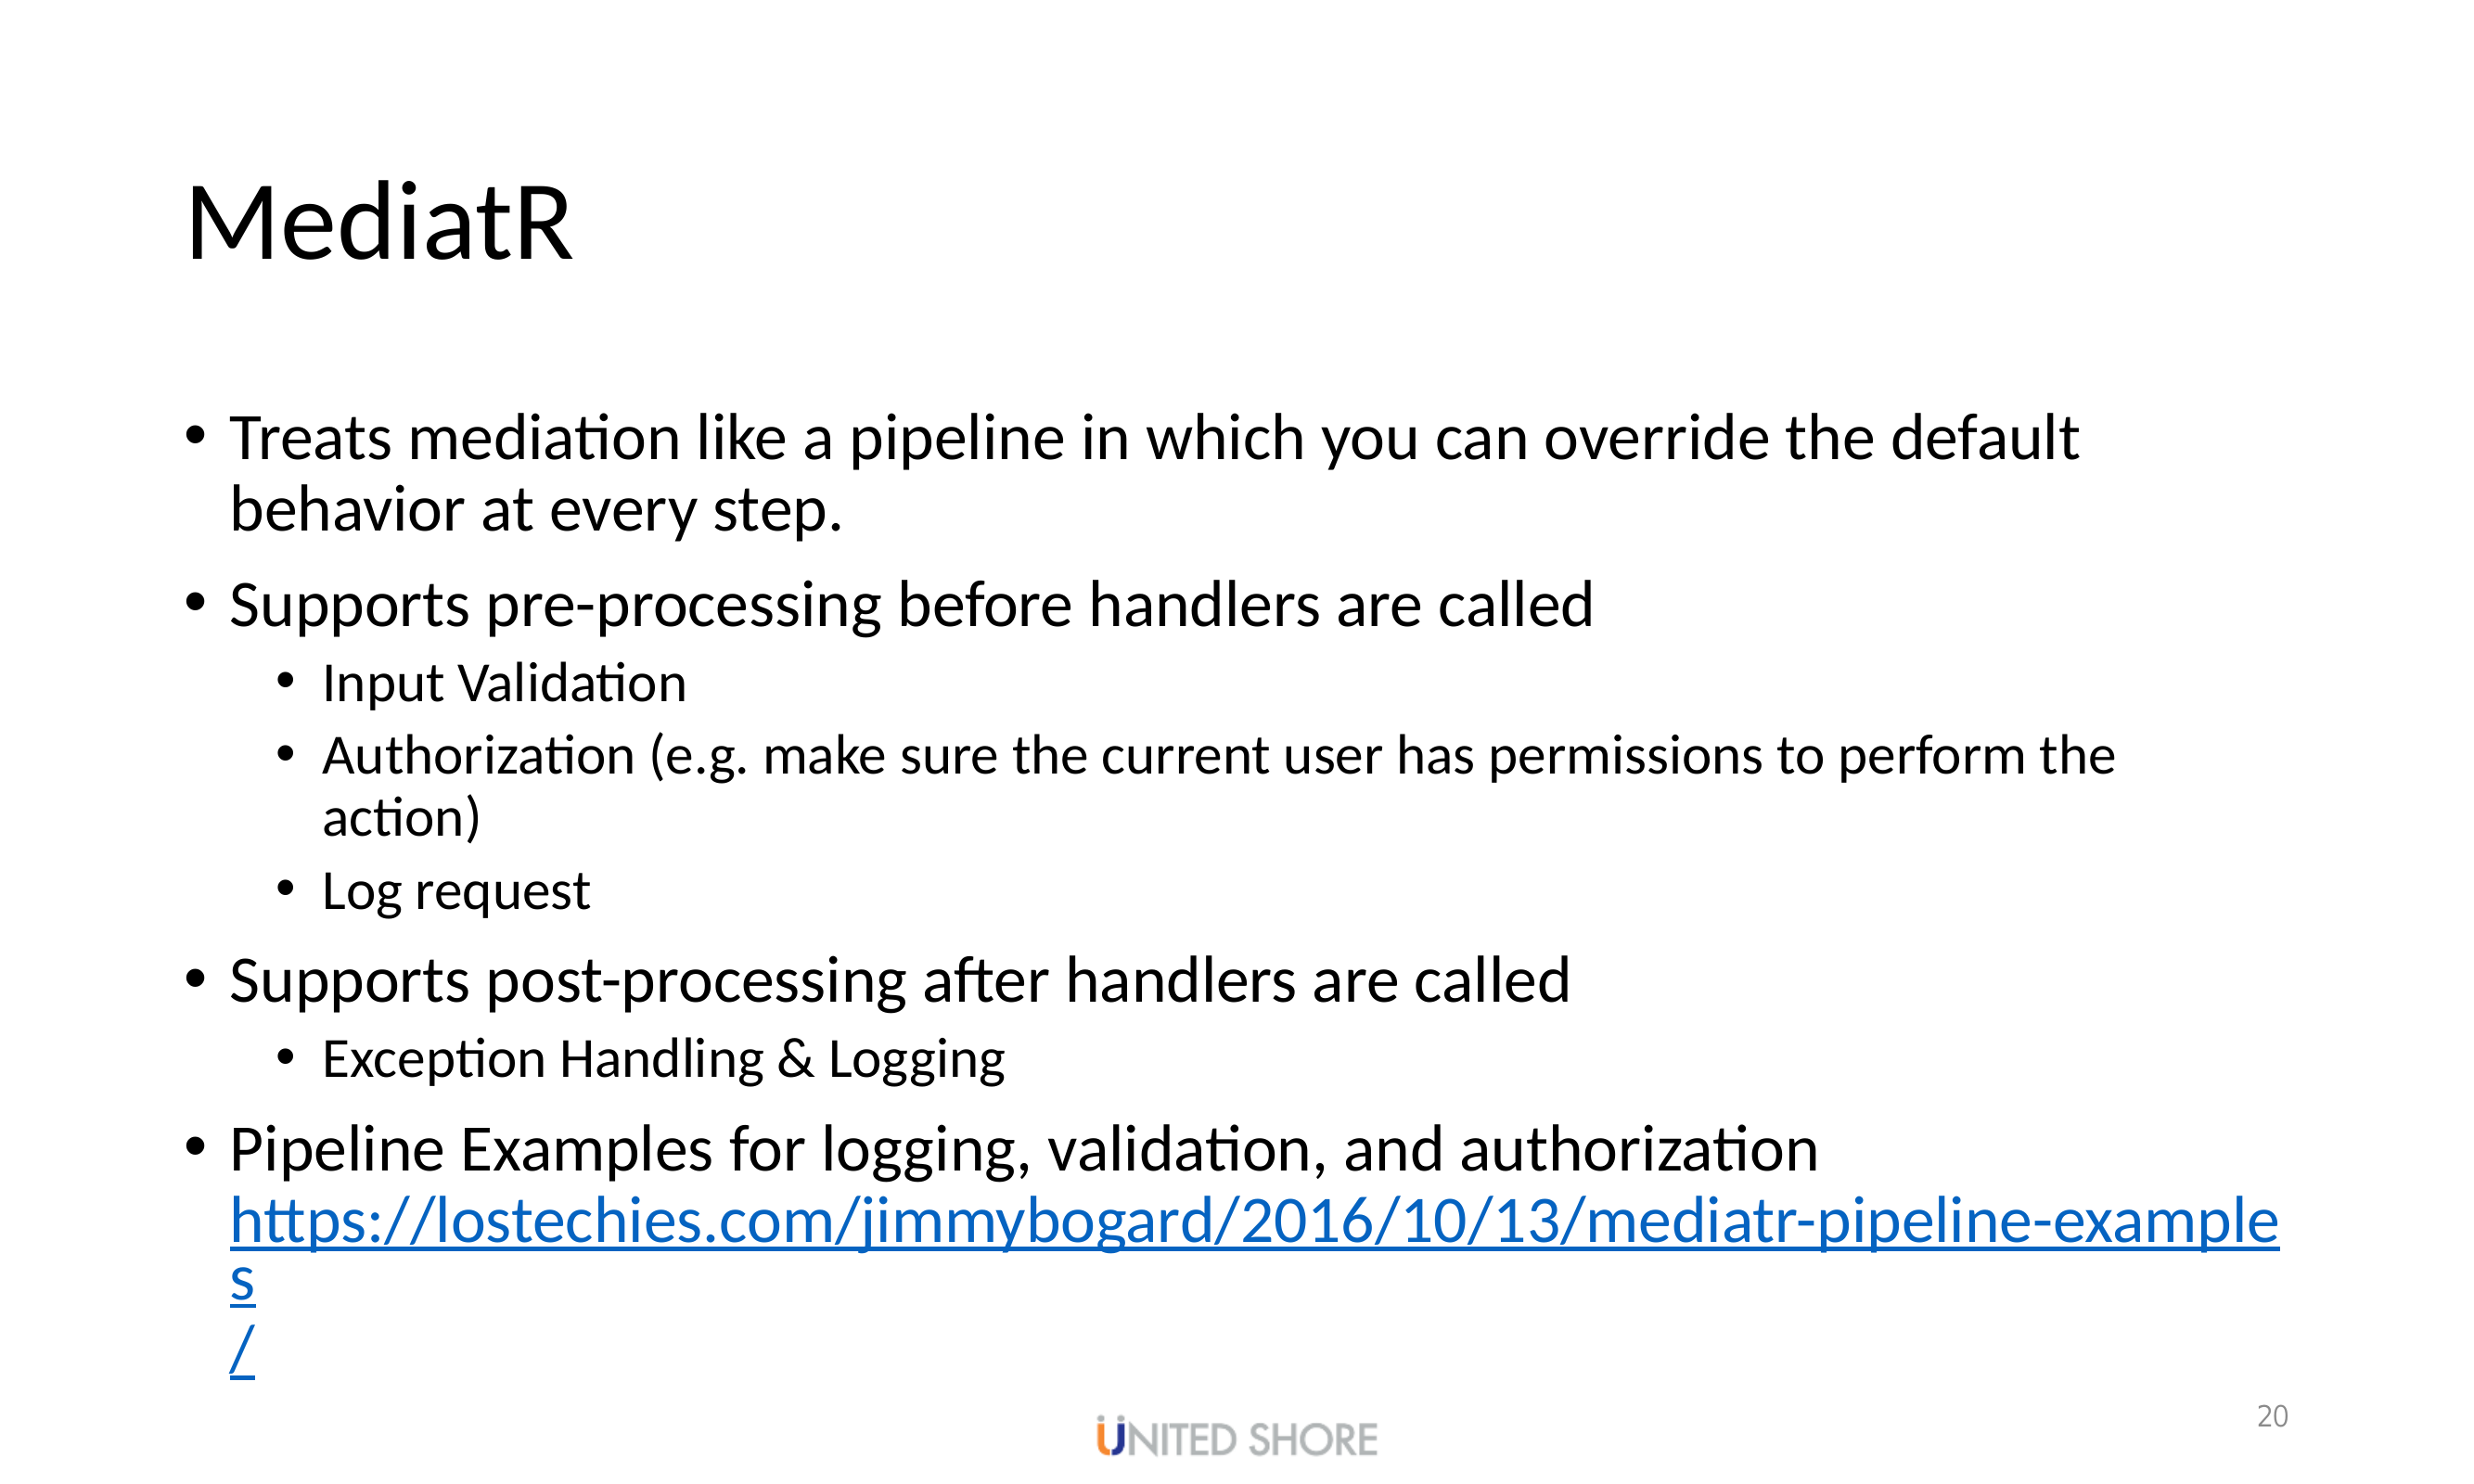

# MediatR
Treats mediation like a pipeline in which you can override the default behavior at every step.
Supports pre-processing before handlers are called
Input Validation
Authorization (e.g. make sure the current user has permissions to perform the action)
Log request
Supports post-processing after handlers are called
Exception Handling & Logging
Pipeline Examples for logging, validation, and authorization https://lostechies.com/jimmybogard/2016/10/13/mediatr-pipeline-examples/

20